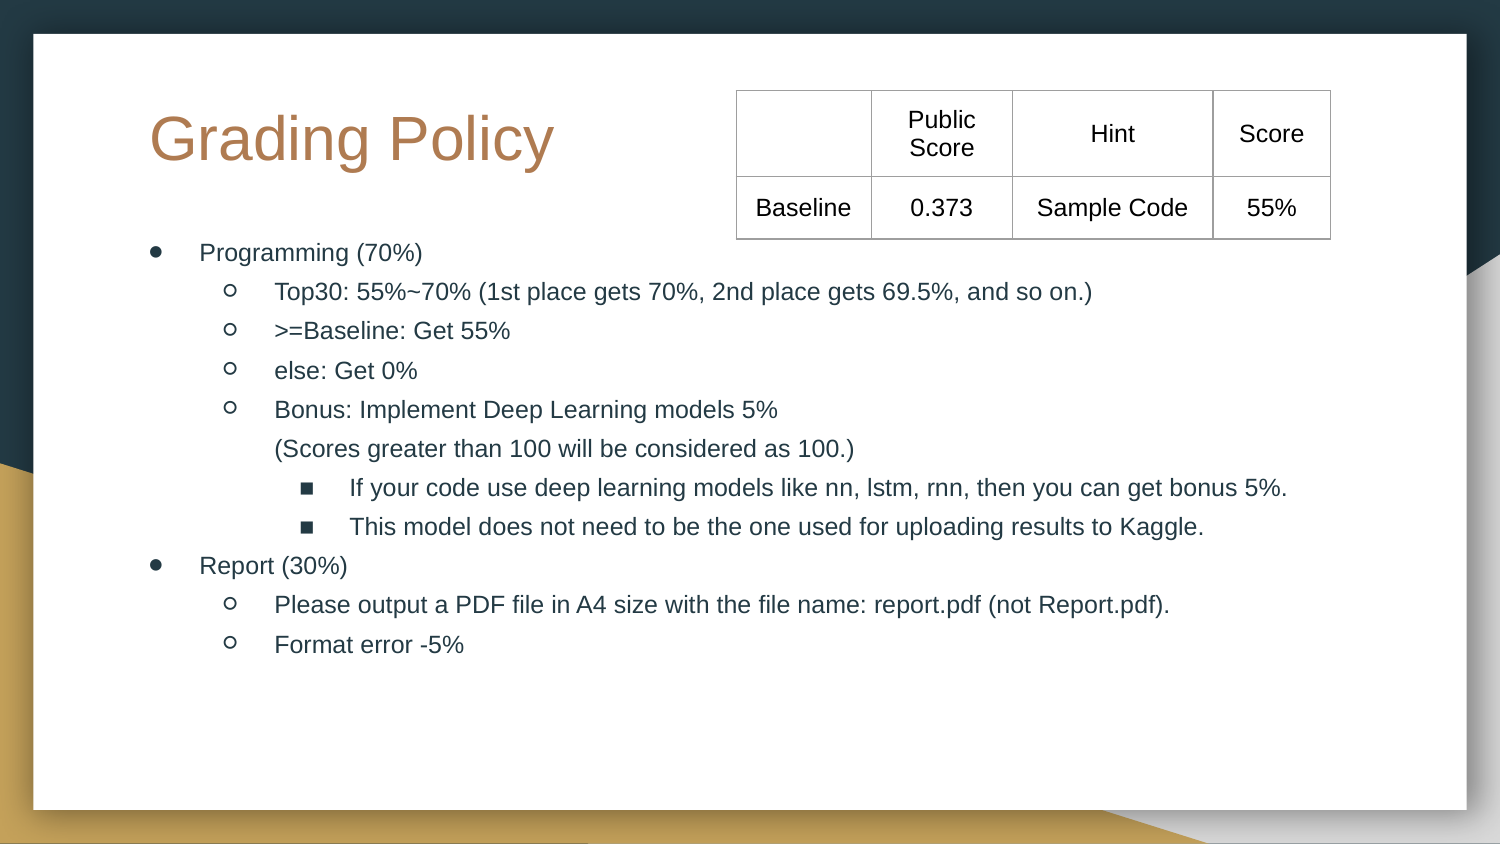

# Grading Policy
|  | Public Score | Hint | Score |
| --- | --- | --- | --- |
| Baseline | 0.373 | Sample Code | 55% |
Programming (70%)
Top30: 55%~70% (1st place gets 70%, 2nd place gets 69.5%, and so on.)
>=Baseline: Get 55%
else: Get 0%
Bonus: Implement Deep Learning models 5%
(Scores greater than 100 will be considered as 100.)
If your code use deep learning models like nn, lstm, rnn, then you can get bonus 5%.
This model does not need to be the one used for uploading results to Kaggle.
Report (30%)
Please output a PDF file in A4 size with the file name: report.pdf (not Report.pdf).
Format error -5%